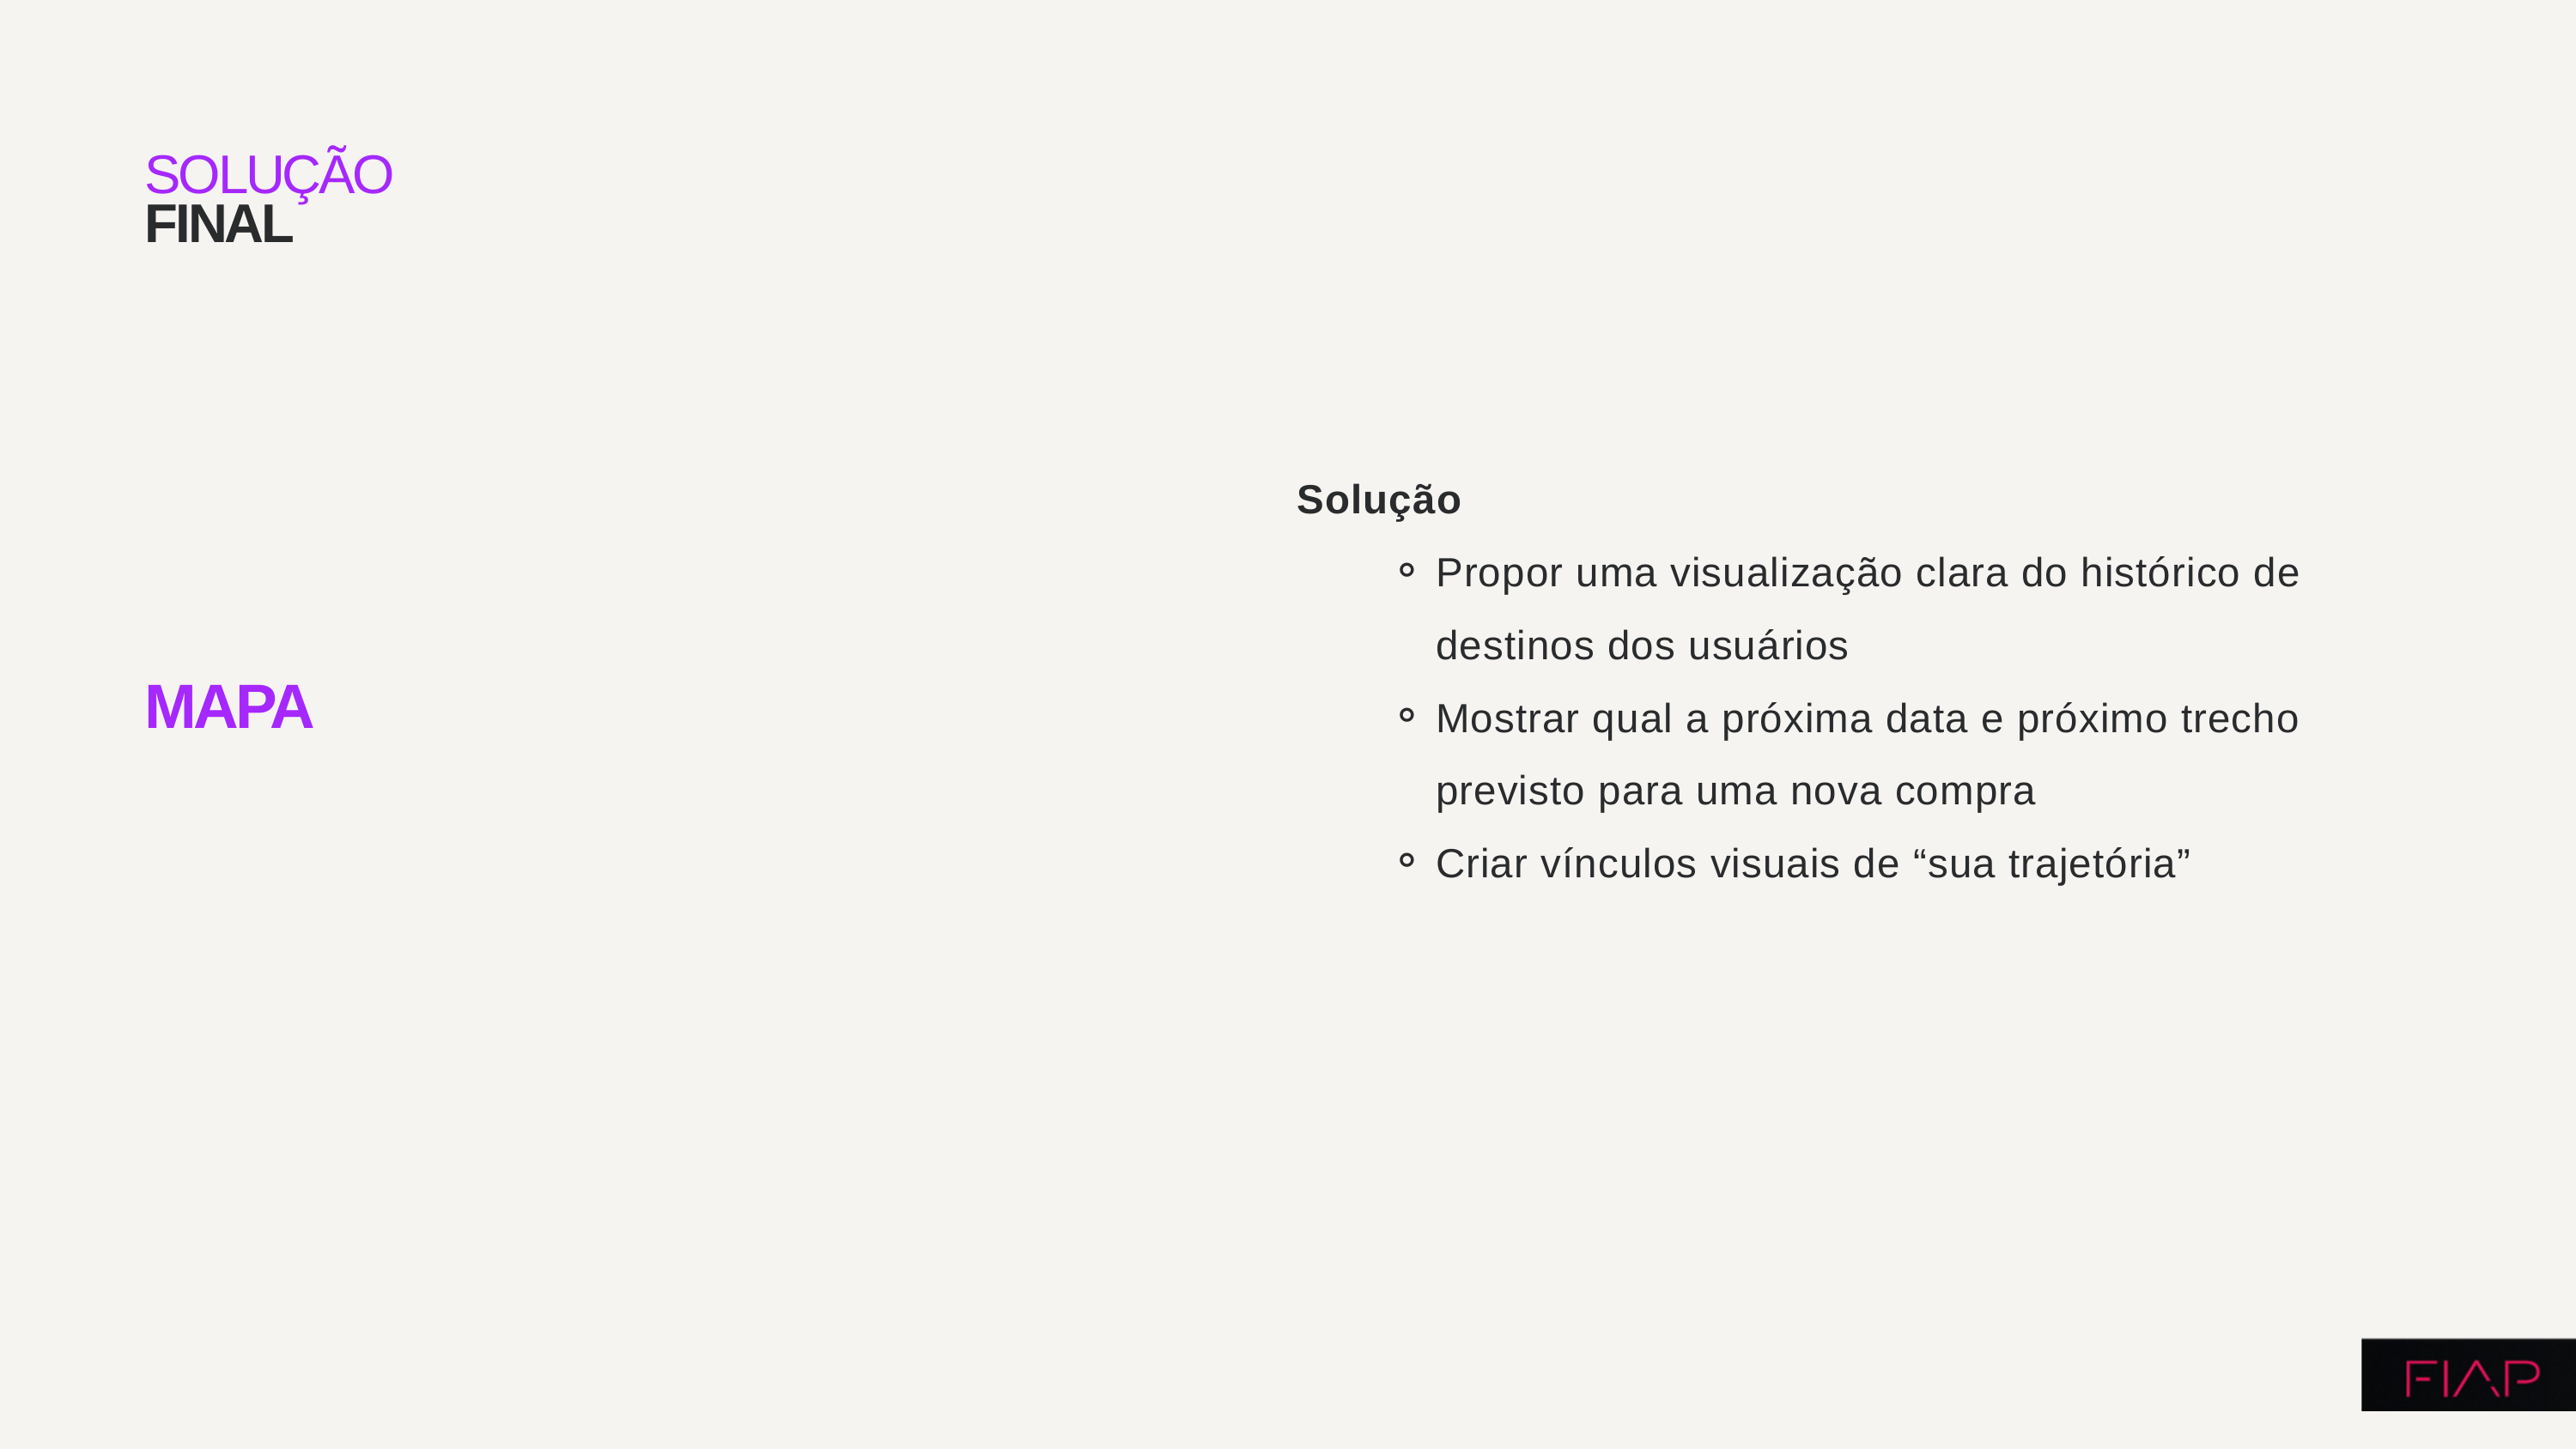

SOLUÇÃO
FINAL
Solução
Propor uma visualização clara do histórico de destinos dos usuários
Mostrar qual a próxima data e próximo trecho previsto para uma nova compra
Criar vínculos visuais de “sua trajetória”

MAPA